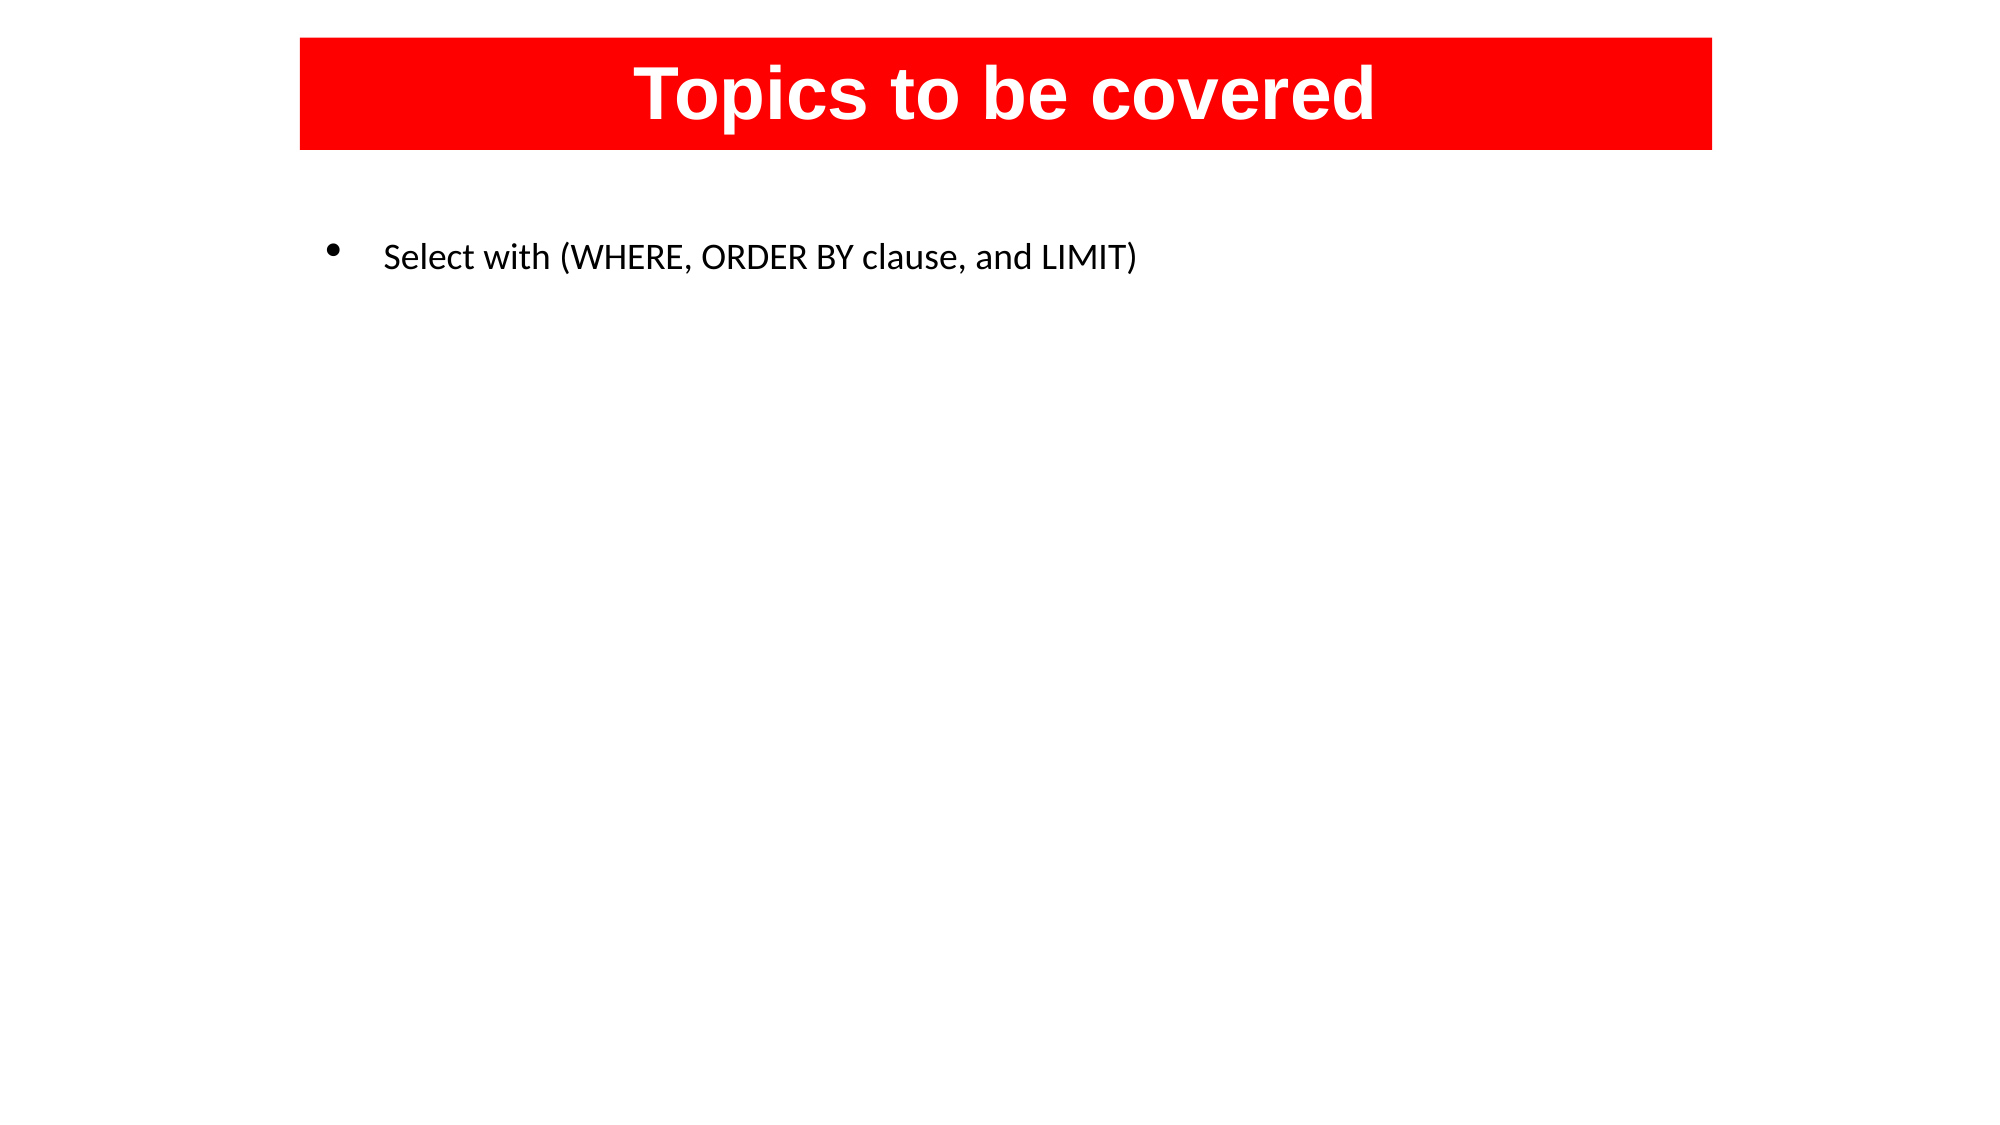

Topics to be covered
Select with (WHERE, ORDER BY clause, and LIMIT)